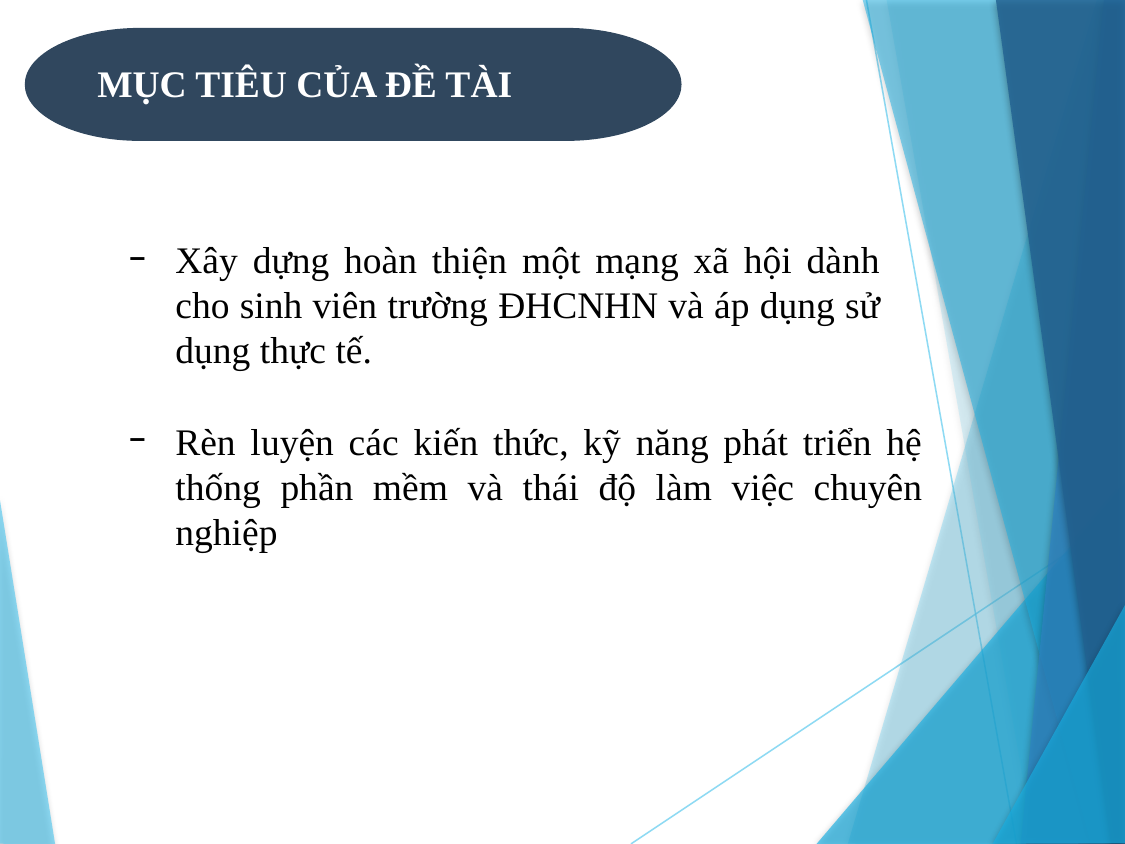

MỤC TIÊU CỦA ĐỀ TÀI
Xây dựng hoàn thiện một mạng xã hội dành cho sinh viên trường ĐHCNHN và áp dụng sử dụng thực tế.
Rèn luyện các kiến thức, kỹ năng phát triển hệ thống phần mềm và thái độ làm việc chuyên nghiệp